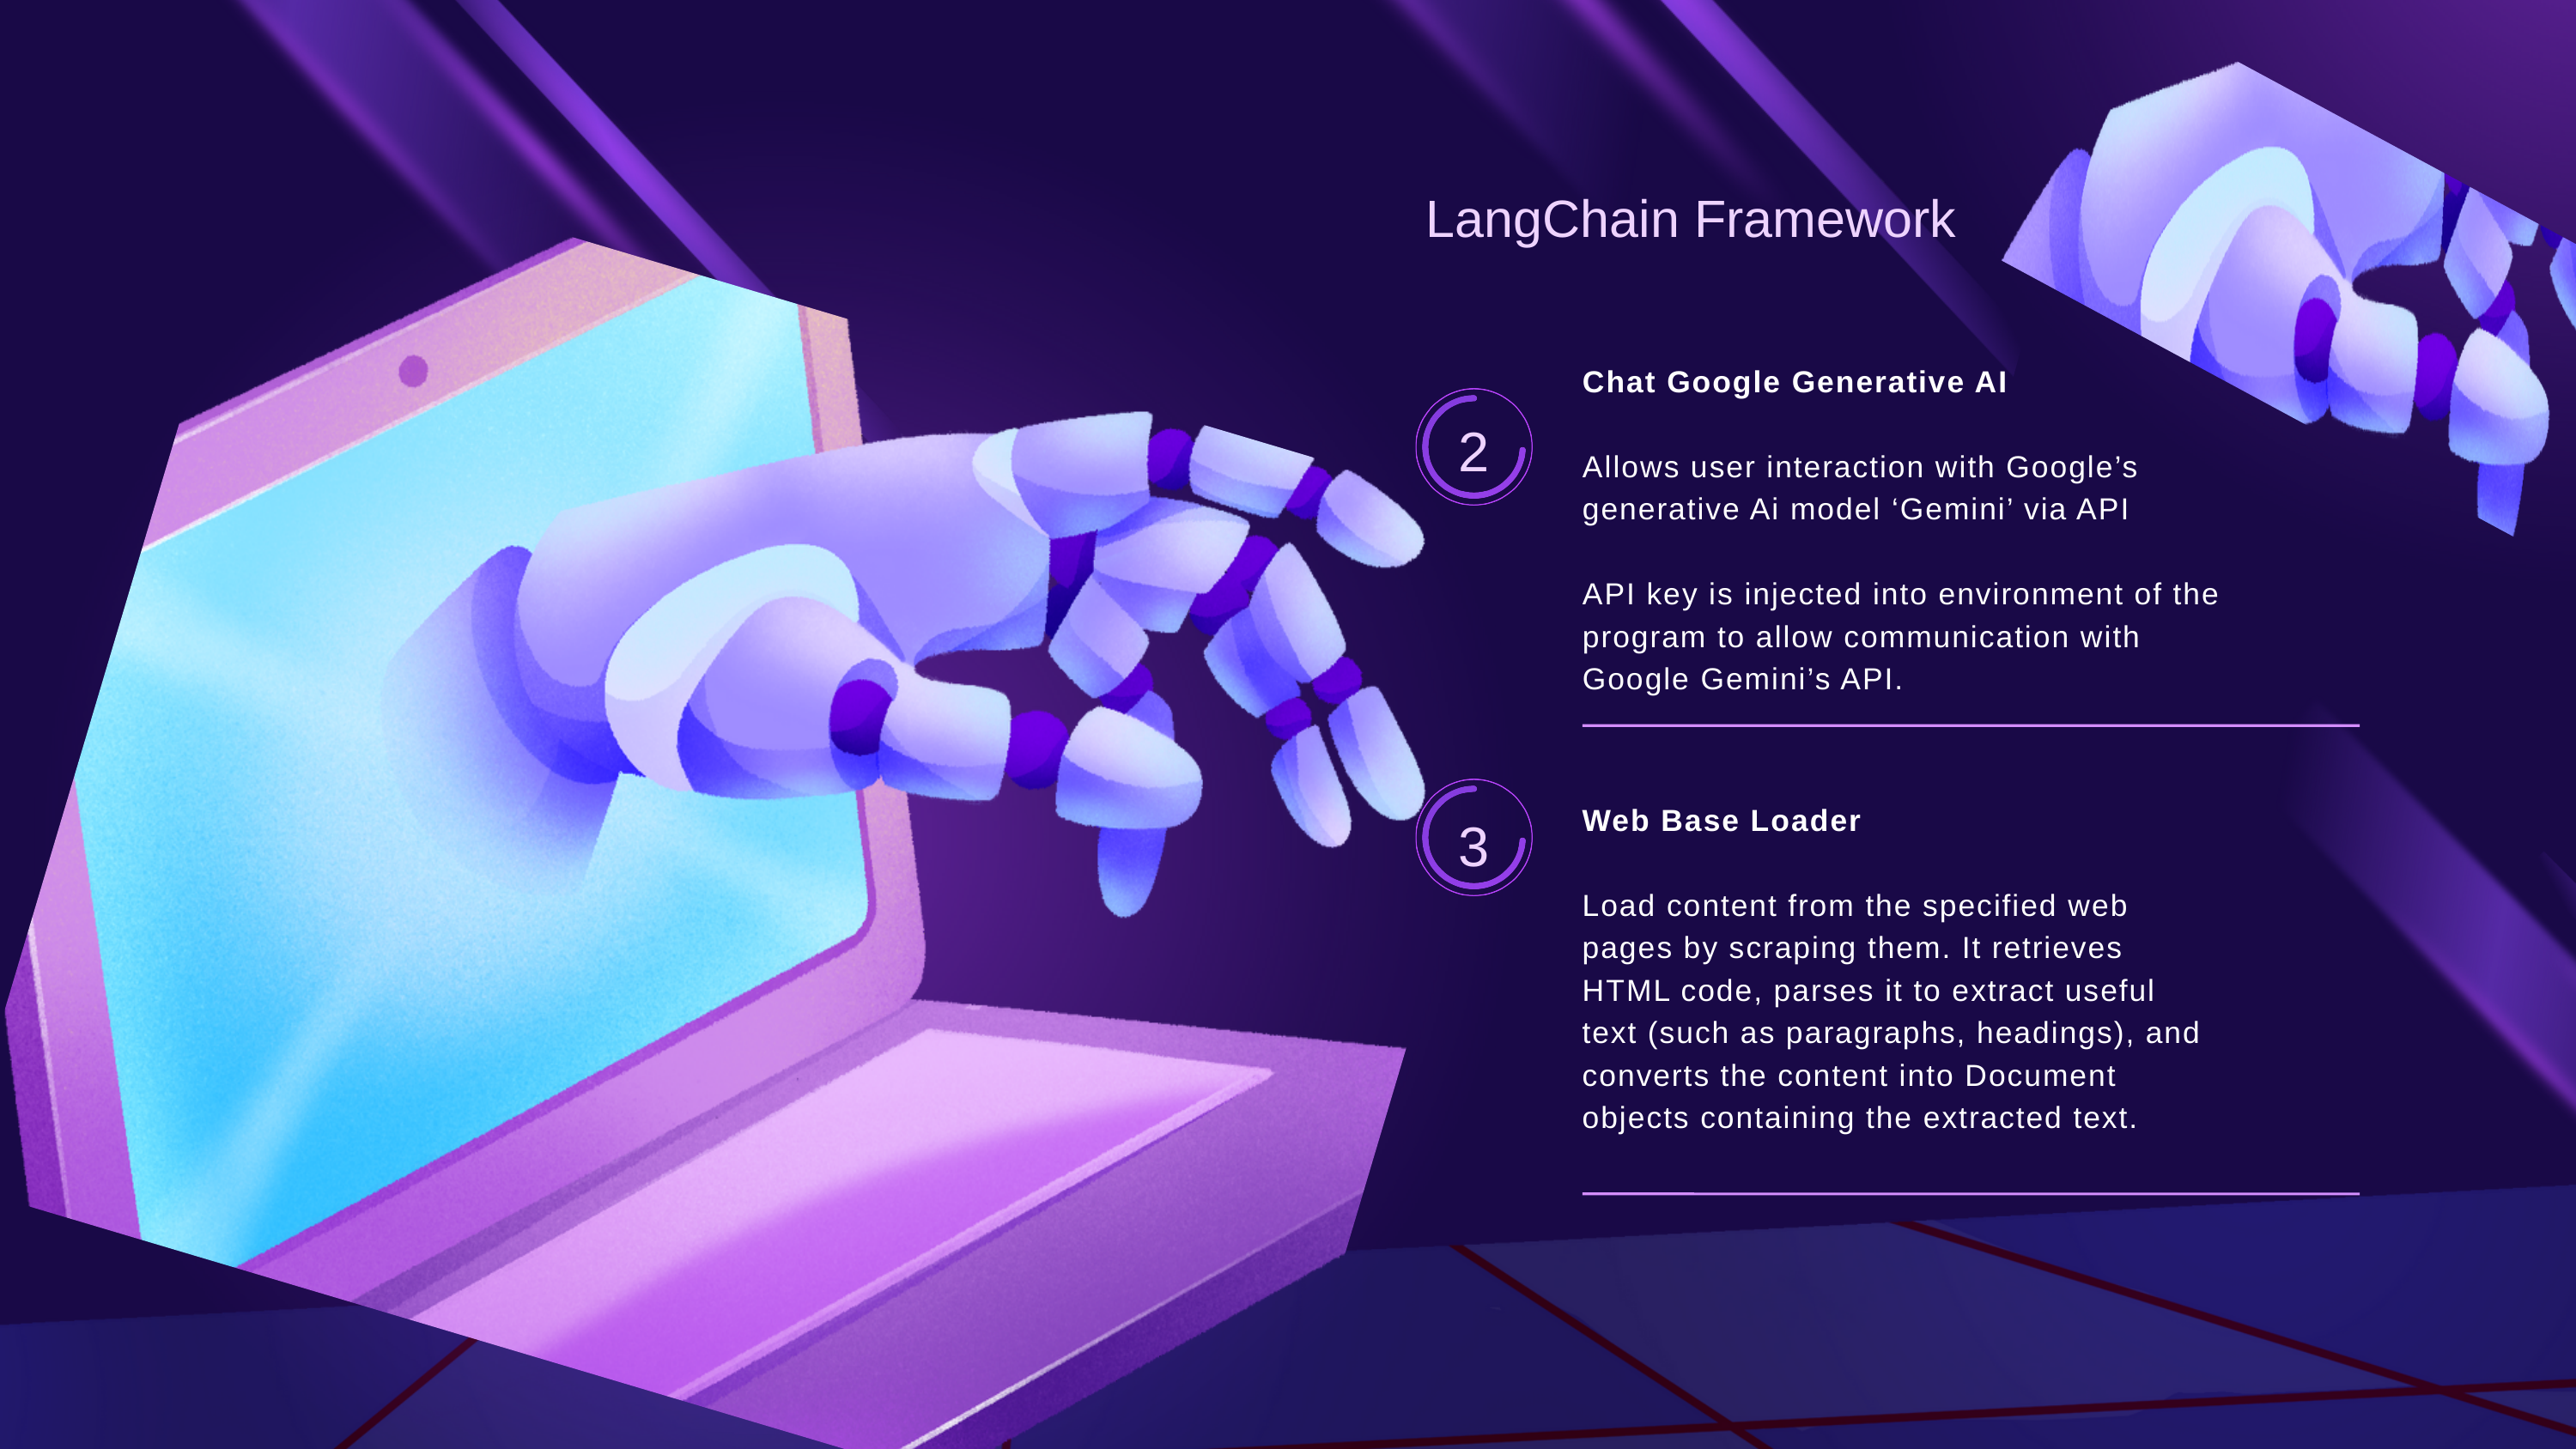

LangChain Framework

Chat Google Generative AI

Allows user interaction with Google’s generative Ai model ‘Gemini’ via API
API key is injected into environment of the program to allow communication with Google Gemini’s API.

2

Web Base Loader

Load content from the specified web pages by scraping them. It retrieves HTML code, parses it to extract useful text (such as paragraphs, headings), and converts the content into Document objects containing the extracted text.
3